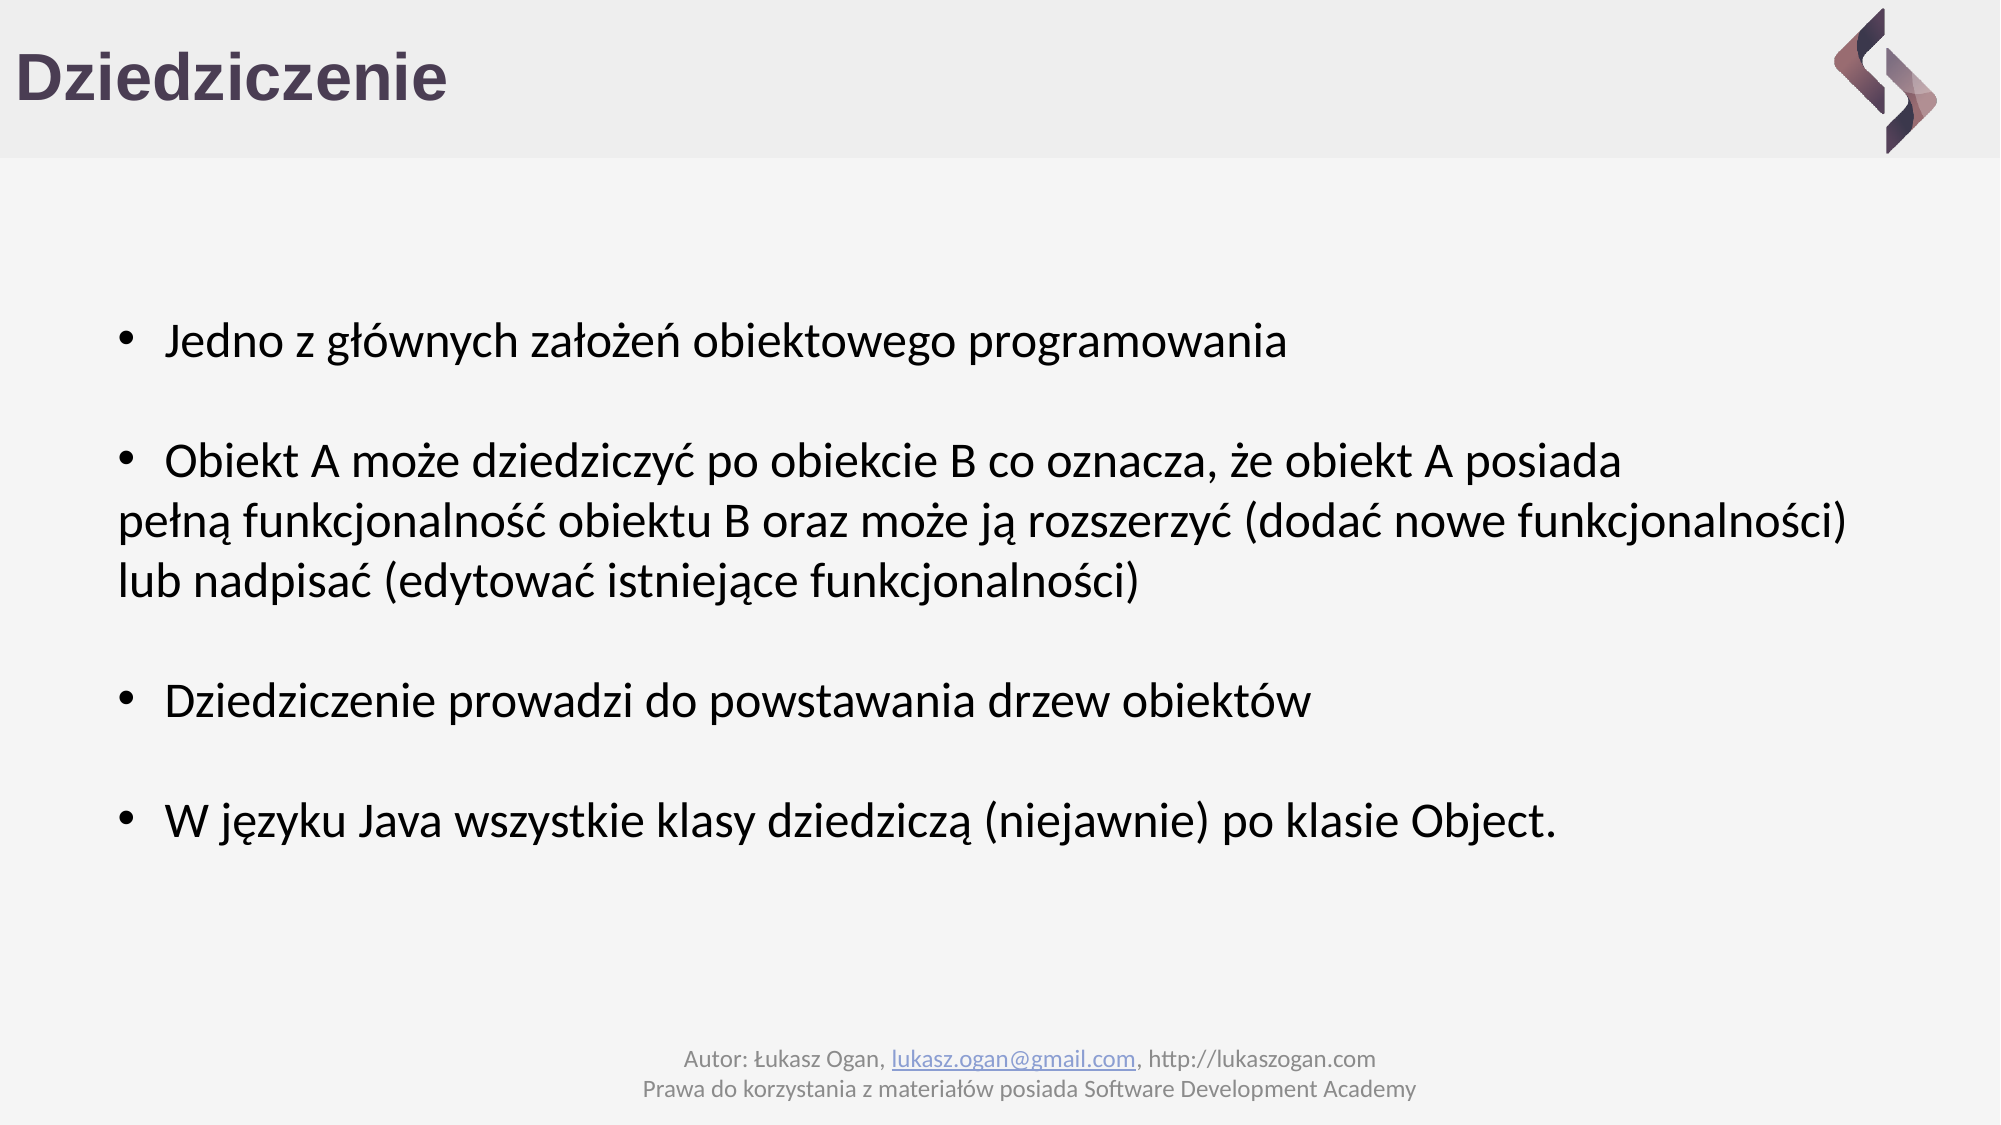

# Dziedziczenie
Jedno z głównych założeń obiektowego programowania

Obiekt A może dziedziczyć po obiekcie B co oznacza, że obiekt A posiada
pełną funkcjonalność obiektu B oraz może ją rozszerzyć (dodać nowe funkcjonalności)
lub nadpisać (edytować istniejące funkcjonalności)

Dziedziczenie prowadzi do powstawania drzew obiektów

W języku Java wszystkie klasy dziedziczą (niejawnie) po klasie Object.
Autor: Łukasz Ogan, lukasz.ogan@gmail.com, http://lukaszogan.com
Prawa do korzystania z materiałów posiada Software Development Academy